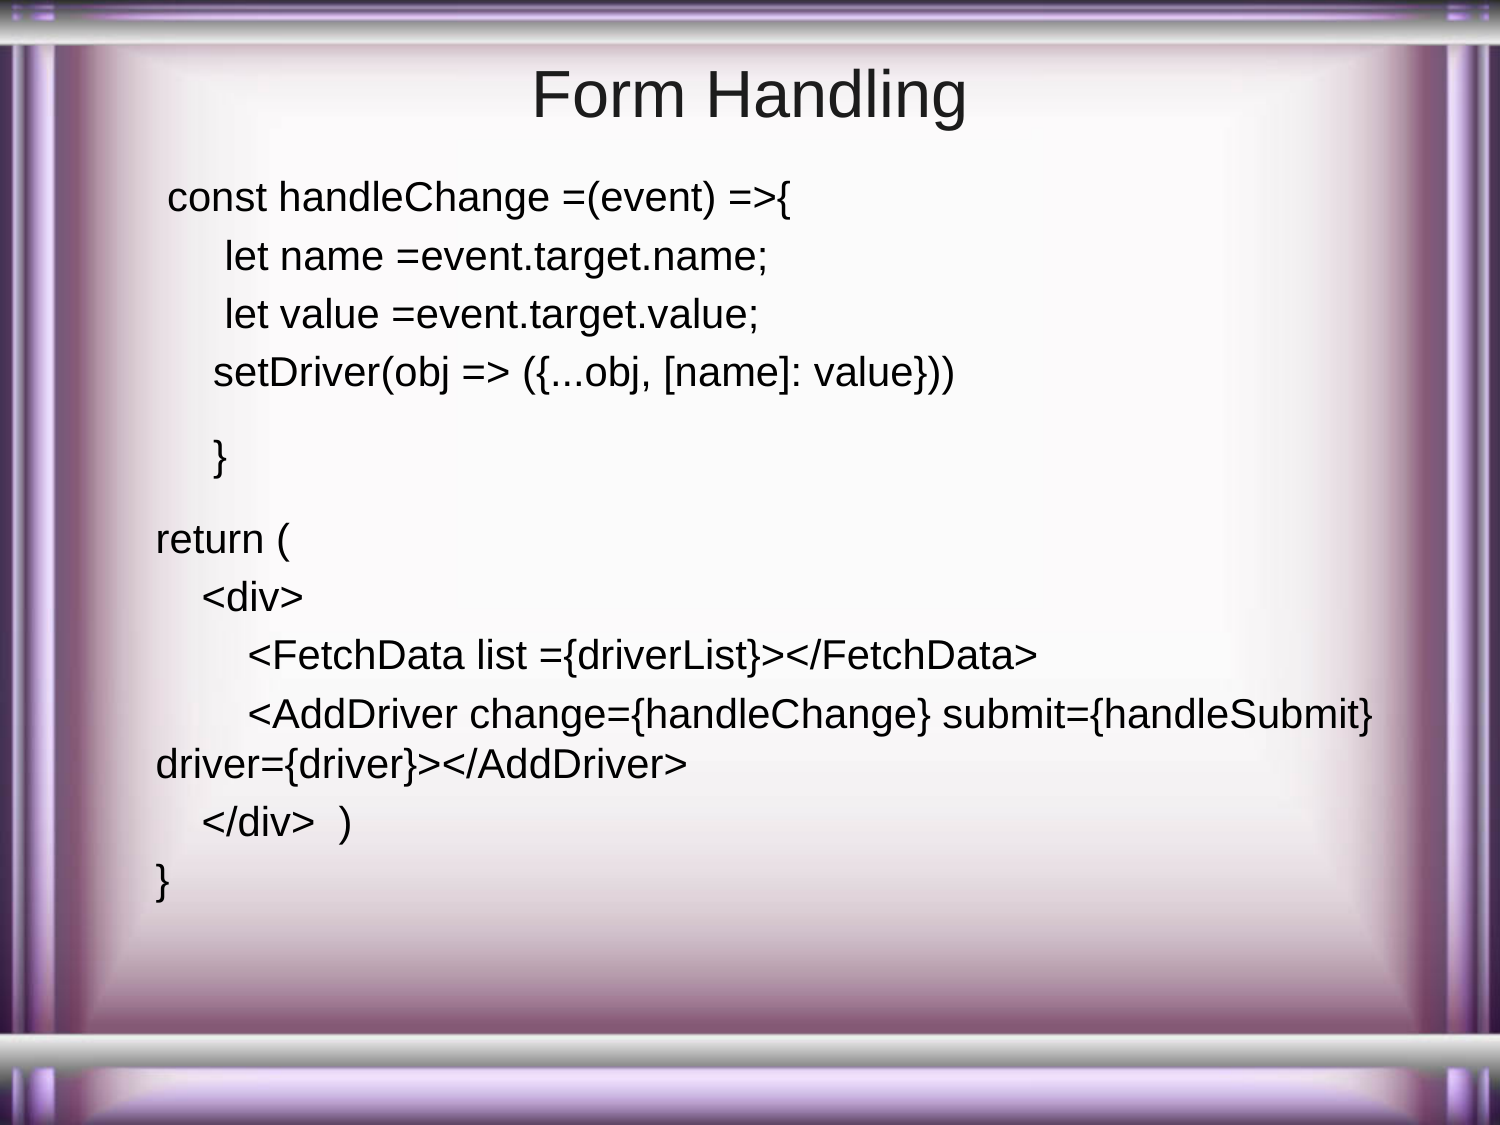

# Form Handling
 const handleChange =(event) =>{
      let name =event.target.name;
      let value =event.target.value;
     setDriver(obj => ({...obj, [name]: value}))
     }
return (
    <div>
        <FetchData list ={driverList}></FetchData>
        <AddDriver change={handleChange} submit={handleSubmit} driver={driver}></AddDriver>
    </div>  )
}